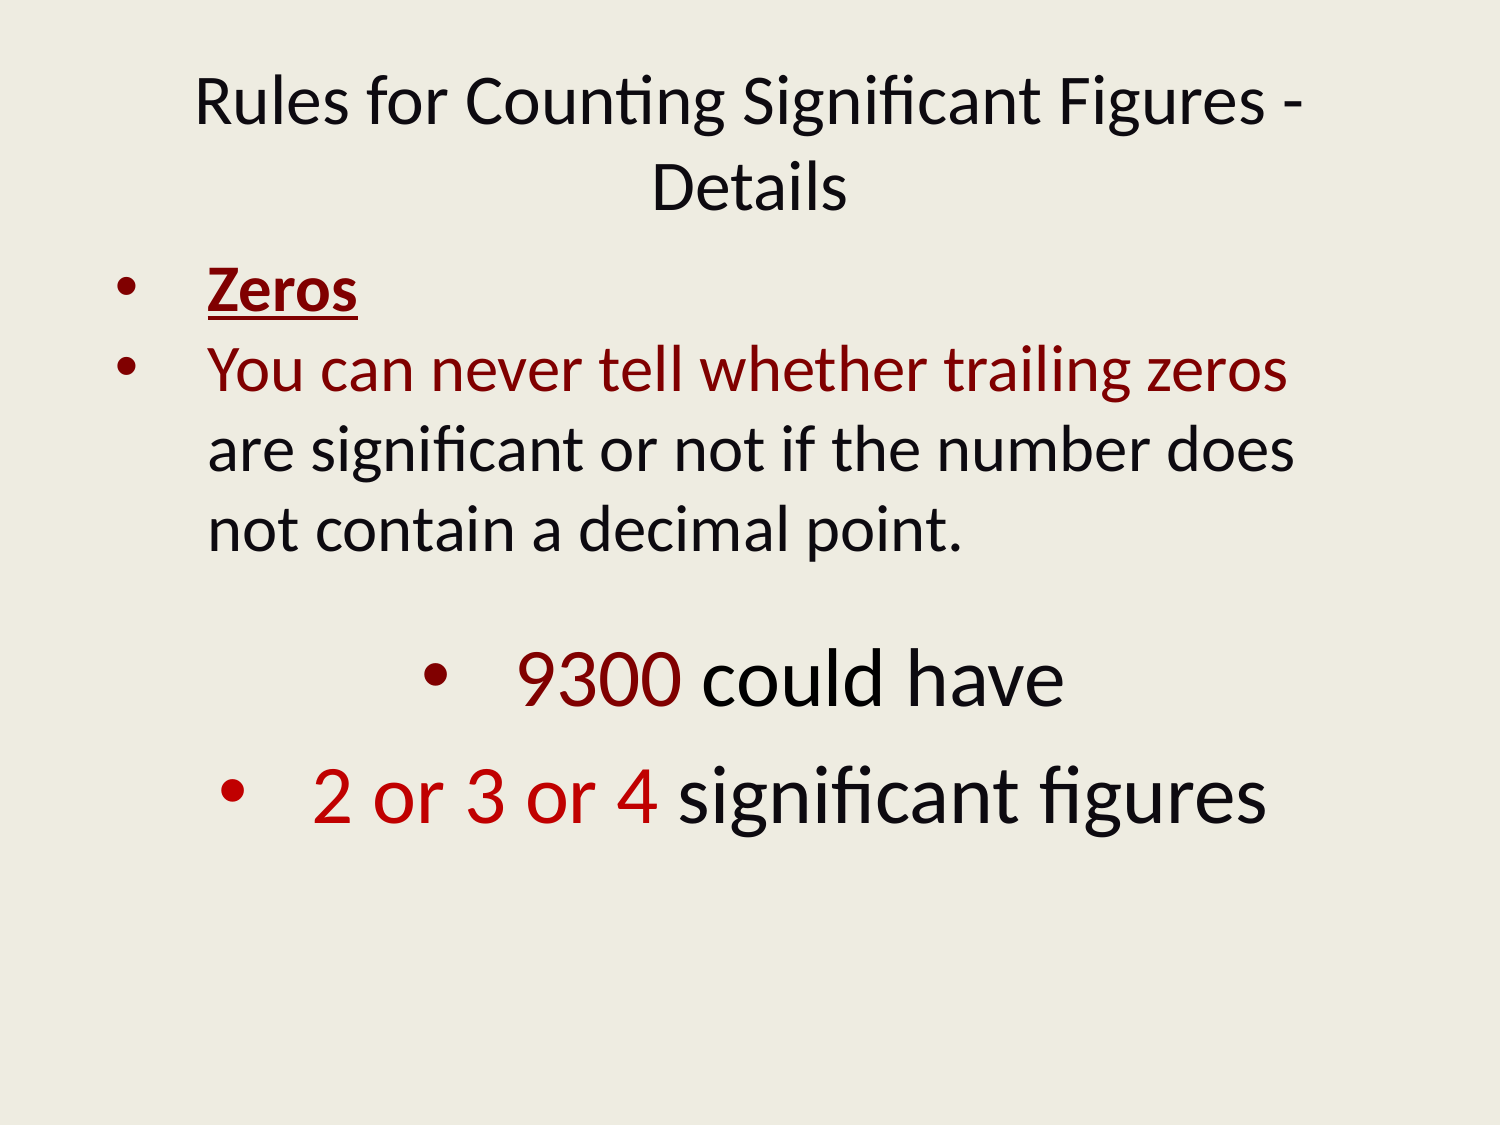

# Rules for Counting Significant Figures - Details
Zeros
You can never tell whether trailing zeros are significant or not if the number does not contain a decimal point.
9300 could have
2 or 3 or 4 significant figures